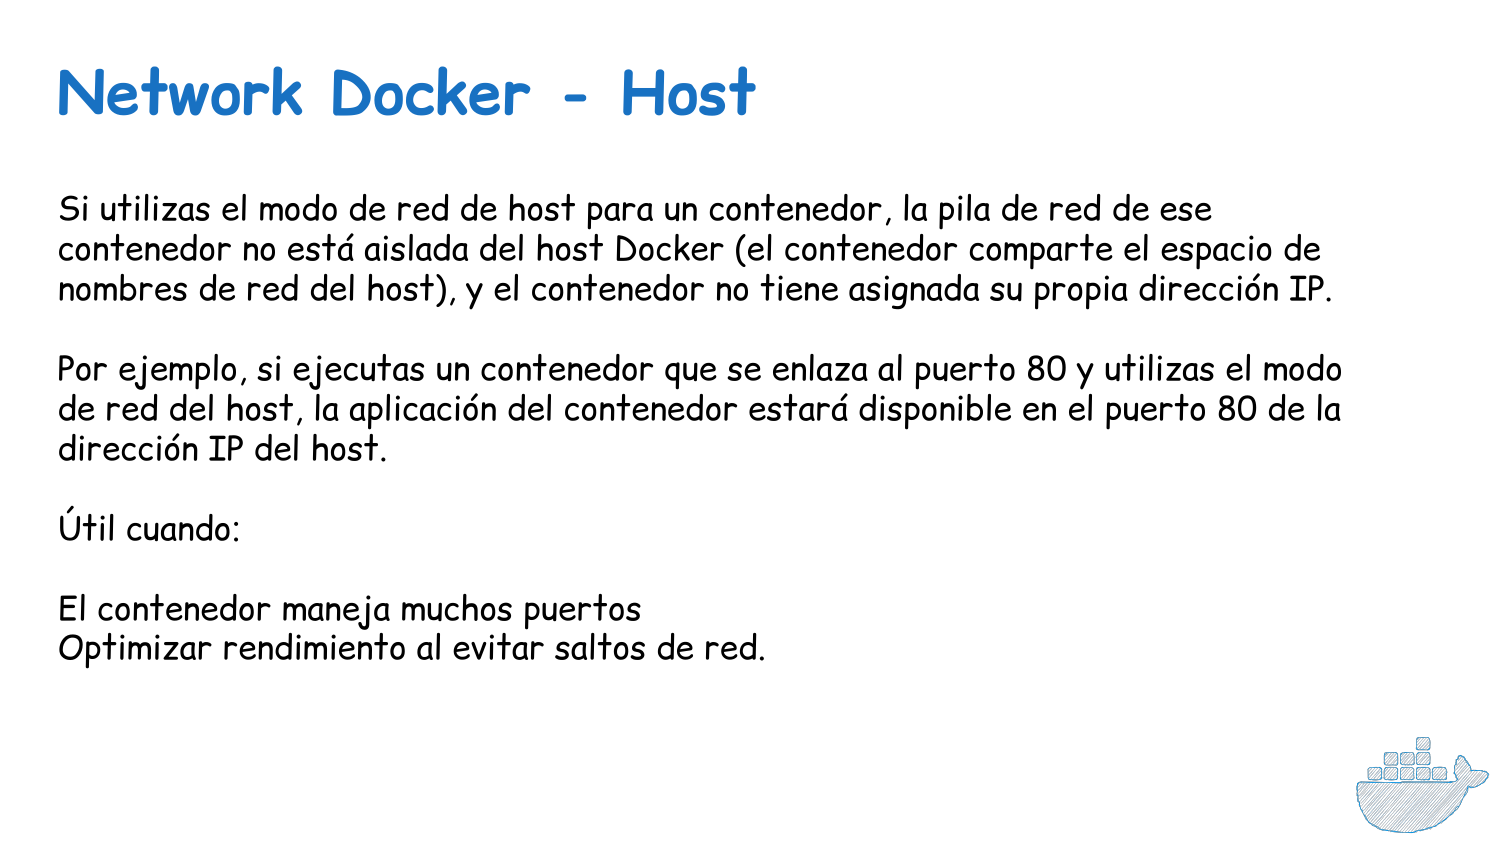

Network Docker - Host
Si utilizas el modo de red de host para un contenedor, la pila de red de ese contenedor no está aislada del host Docker (el contenedor comparte el espacio de nombres de red del host), y el contenedor no tiene asignada su propia dirección IP.

Por ejemplo, si ejecutas un contenedor que se enlaza al puerto 80 y utilizas el modo de red del host, la aplicación del contenedor estará disponible en el puerto 80 de la dirección IP del host.

Útil cuando:
El contenedor maneja muchos puertos
Optimizar rendimiento al evitar saltos de red.